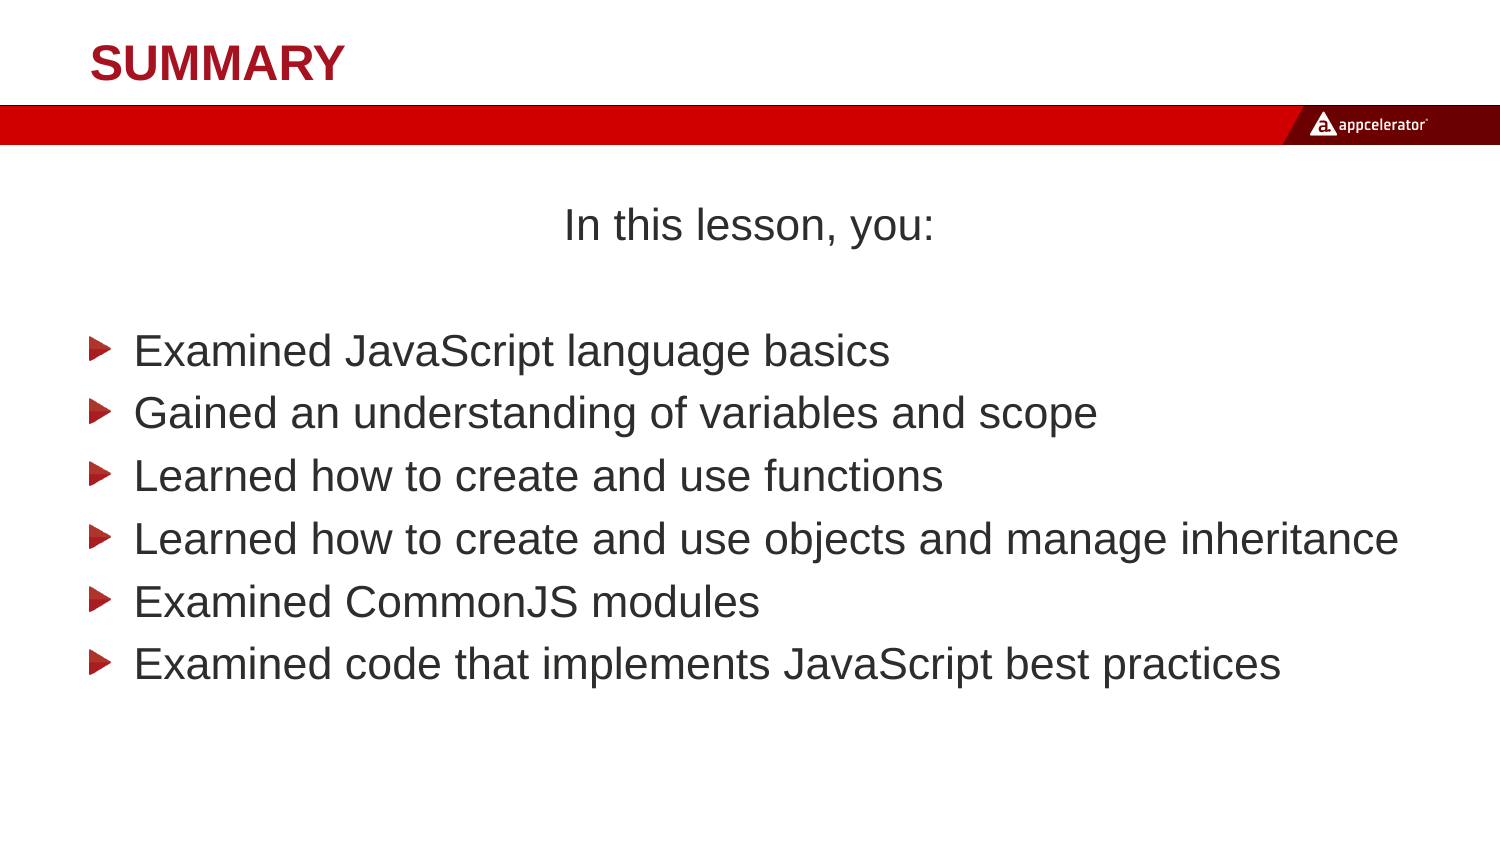

# Summary
In this lesson, you:

Examined JavaScript language basics
Gained an understanding of variables and scope
Learned how to create and use functions
Learned how to create and use objects and manage inheritance
Examined CommonJS modules
Examined code that implements JavaScript best practices